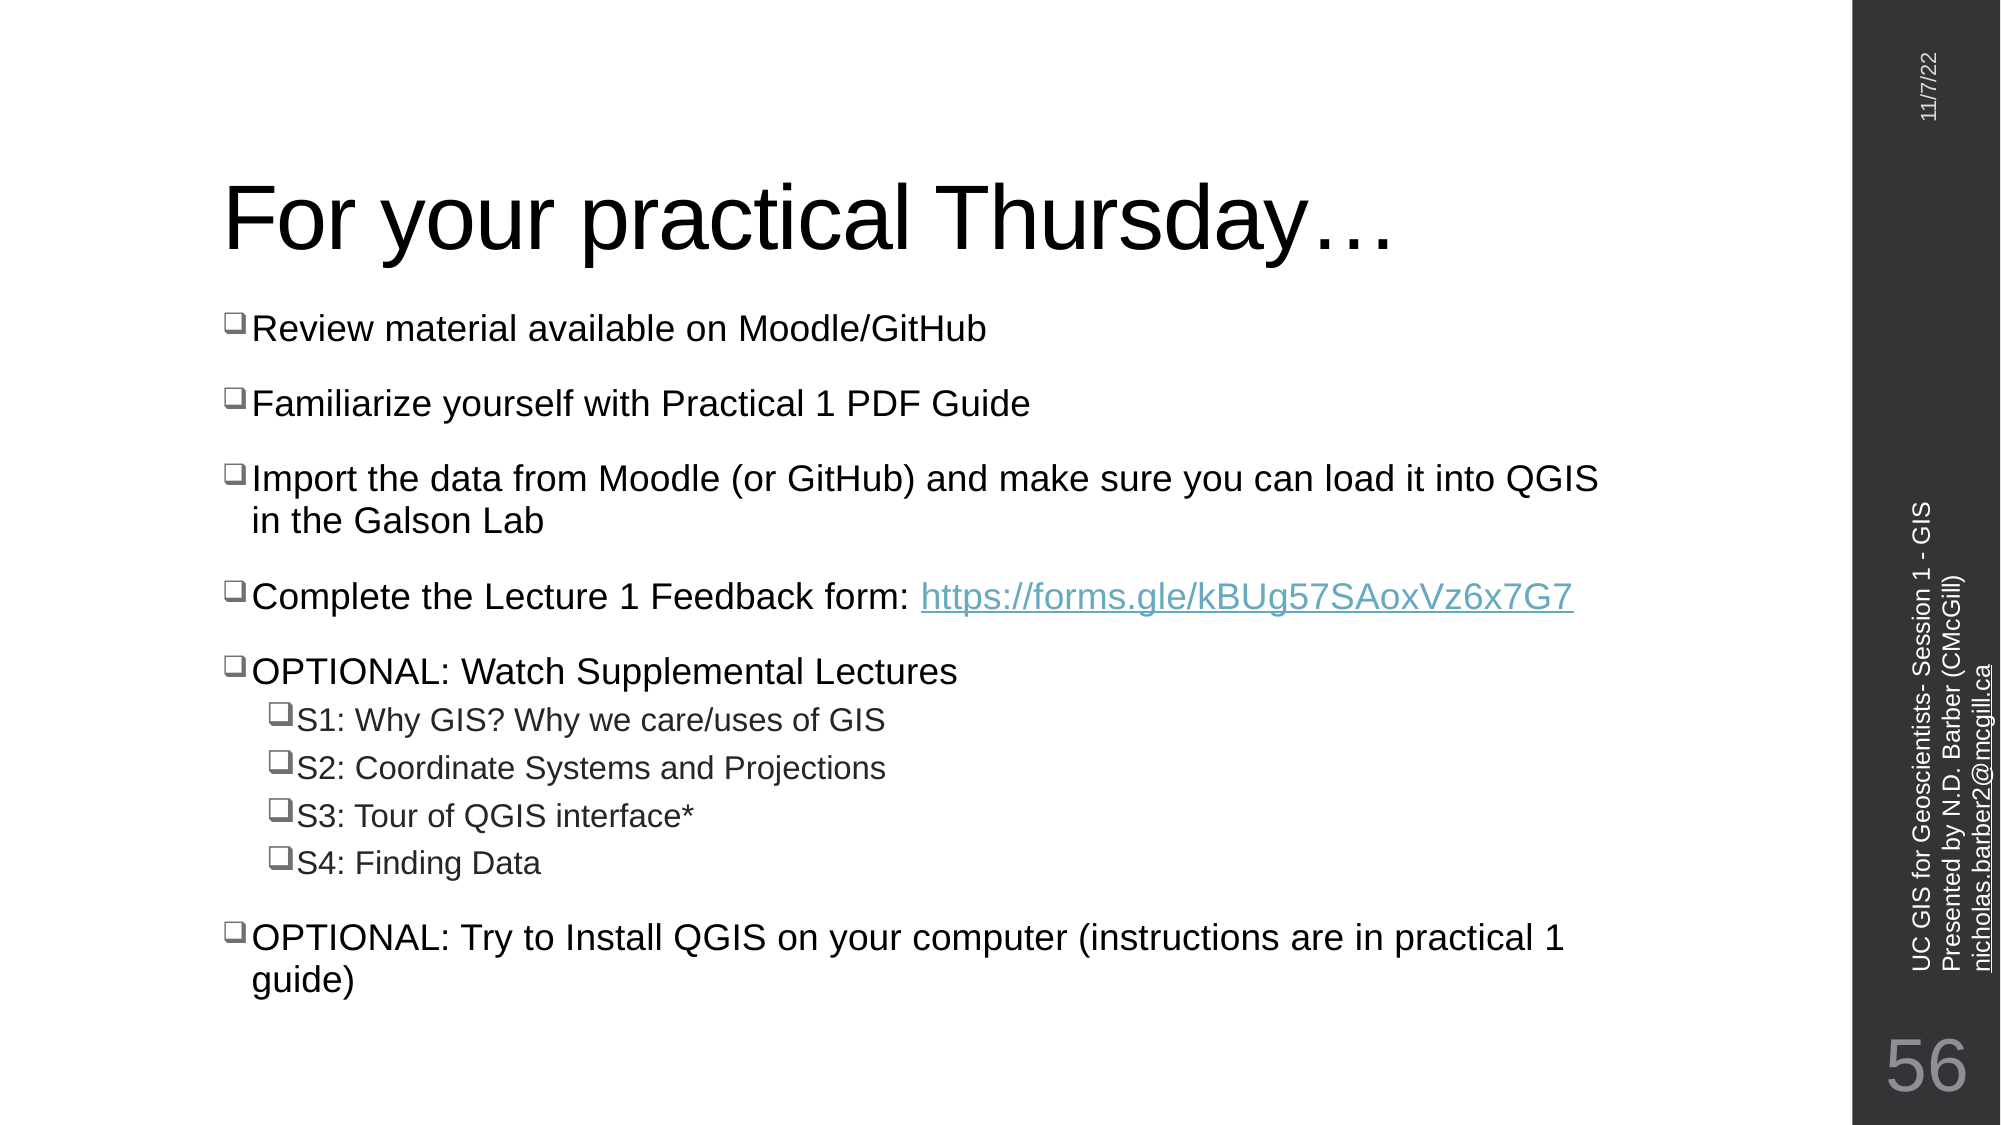

# For your practical Thursday…
11/7/22
Review material available on Moodle/GitHub
Familiarize yourself with Practical 1 PDF Guide
Import the data from Moodle (or GitHub) and make sure you can load it into QGIS in the Galson Lab
Complete the Lecture 1 Feedback form: https://forms.gle/kBUg57SAoxVz6x7G7
OPTIONAL: Watch Supplemental Lectures
S1: Why GIS? Why we care/uses of GIS
S2: Coordinate Systems and Projections
S3: Tour of QGIS interface*
S4: Finding Data
OPTIONAL: Try to Install QGIS on your computer (instructions are in practical 1 guide)

UC GIS for Geoscientists- Session 1 - GIS
Presented by N.D. Barber (CMcGill)
nicholas.barber2@mcgill.ca
56